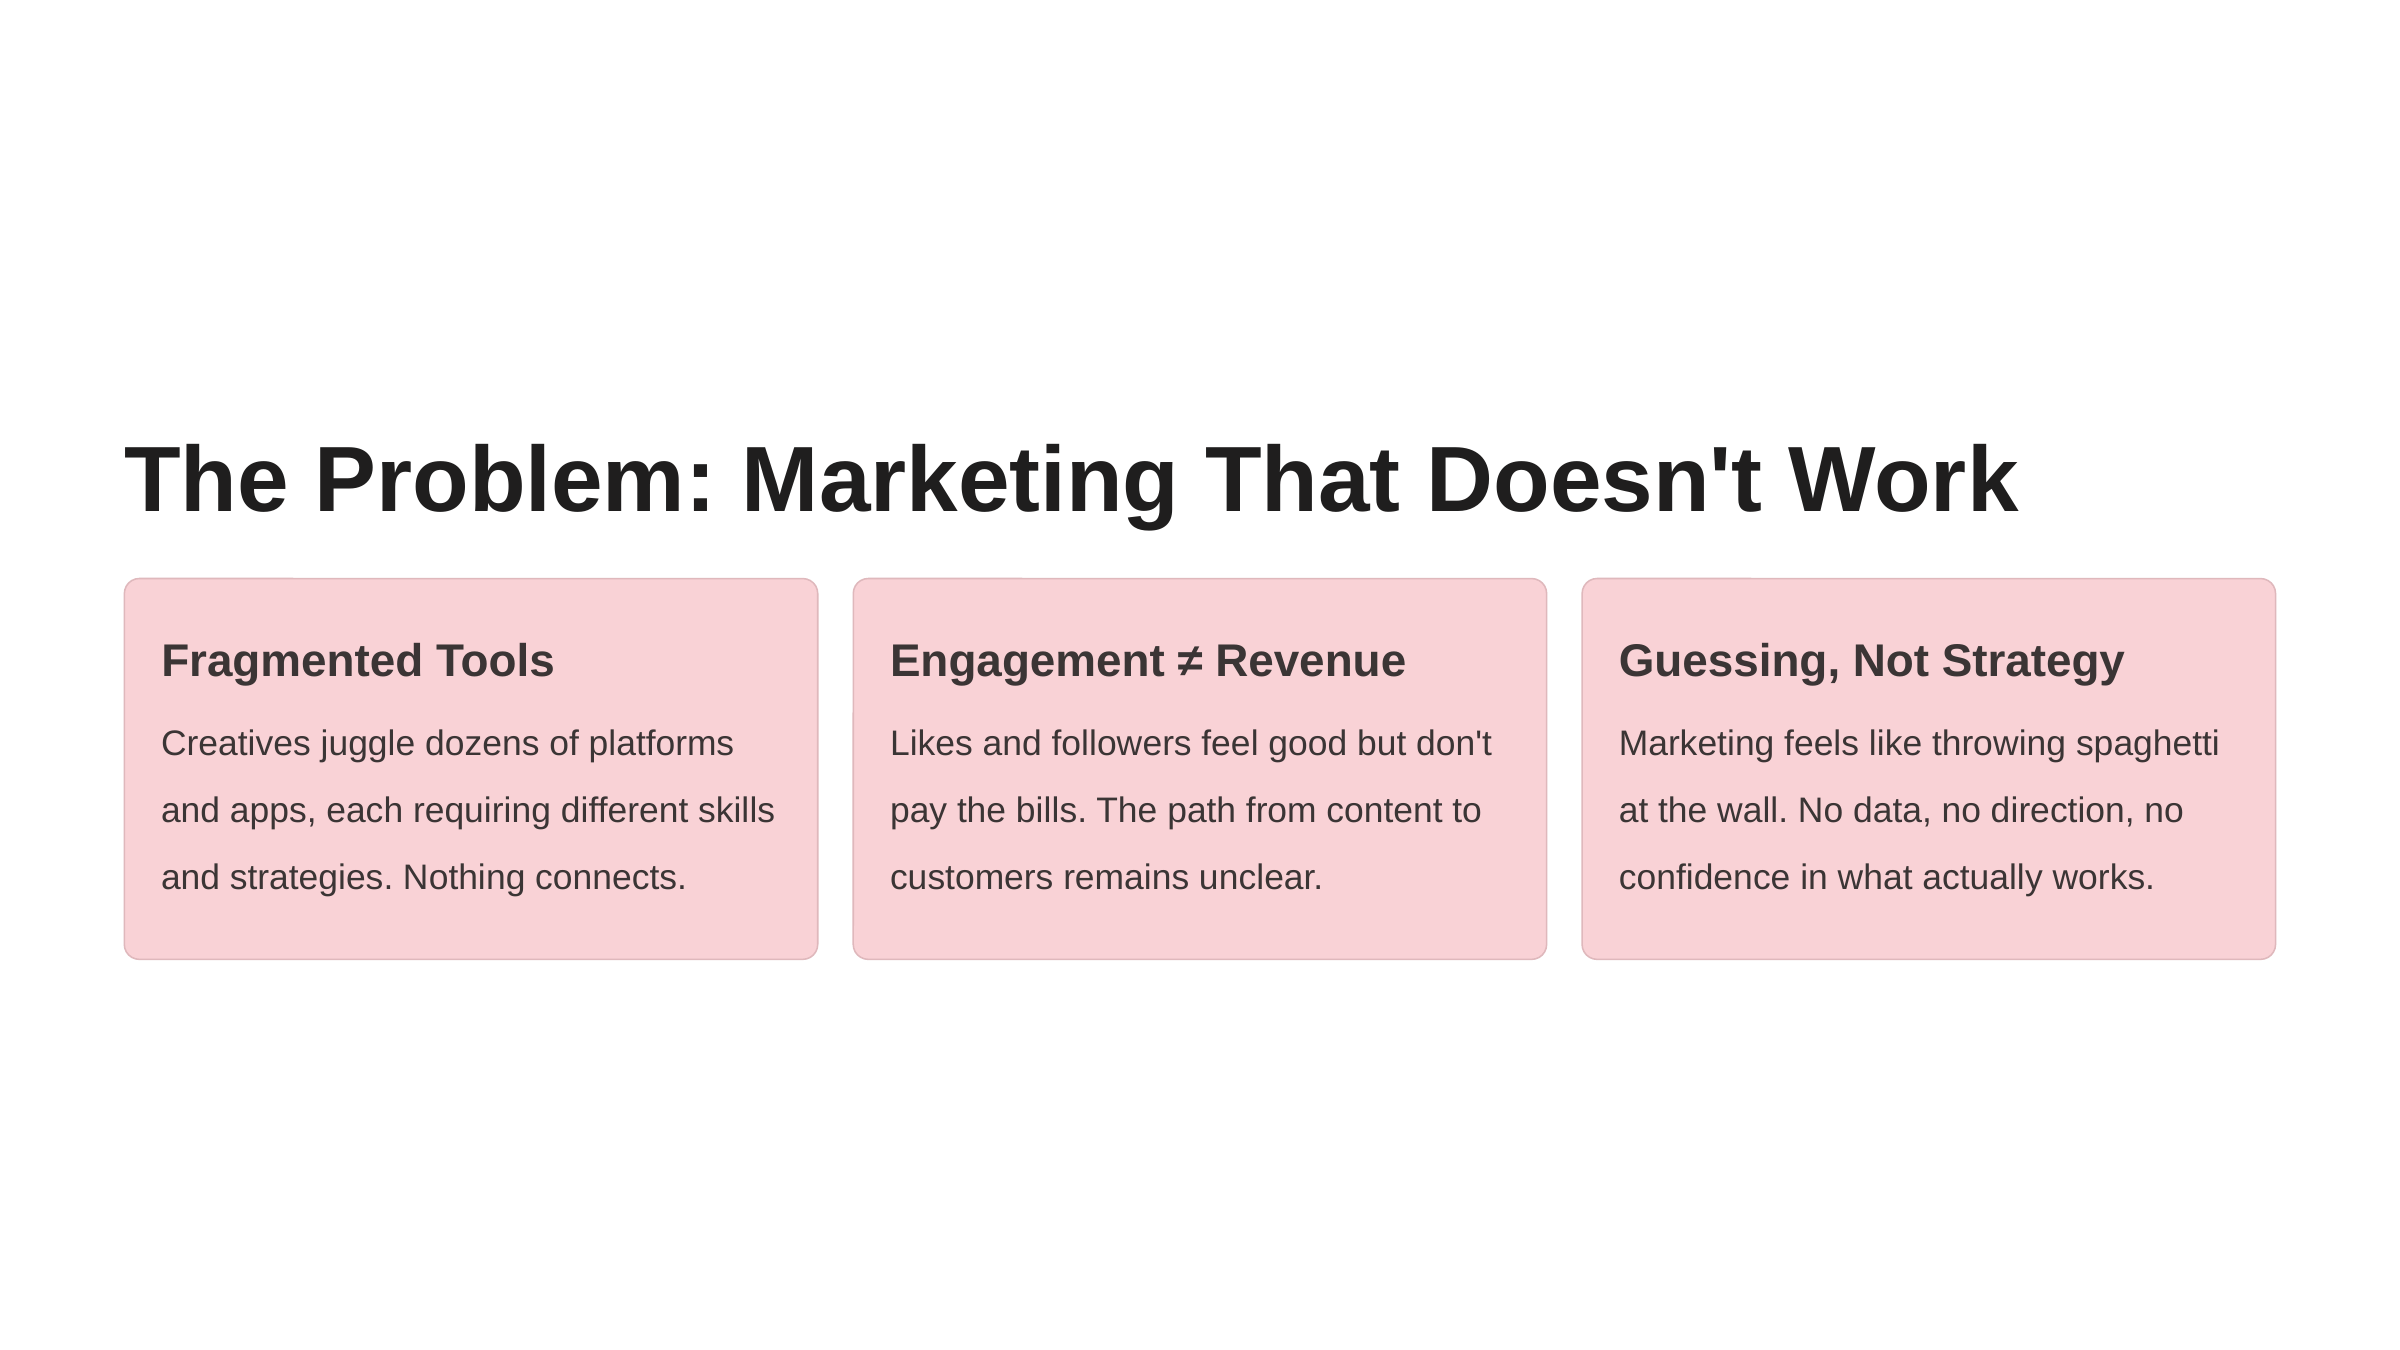

The Problem: Marketing That Doesn't Work

Fragmented Tools
Engagement ≠ Revenue
Guessing, Not Strategy
Creatives juggle dozens of platforms and apps, each requiring different skills and strategies. Nothing connects.
Likes and followers feel good but don't pay the bills. The path from content to customers remains unclear.
Marketing feels like throwing spaghetti at the wall. No data, no direction, no confidence in what actually works.